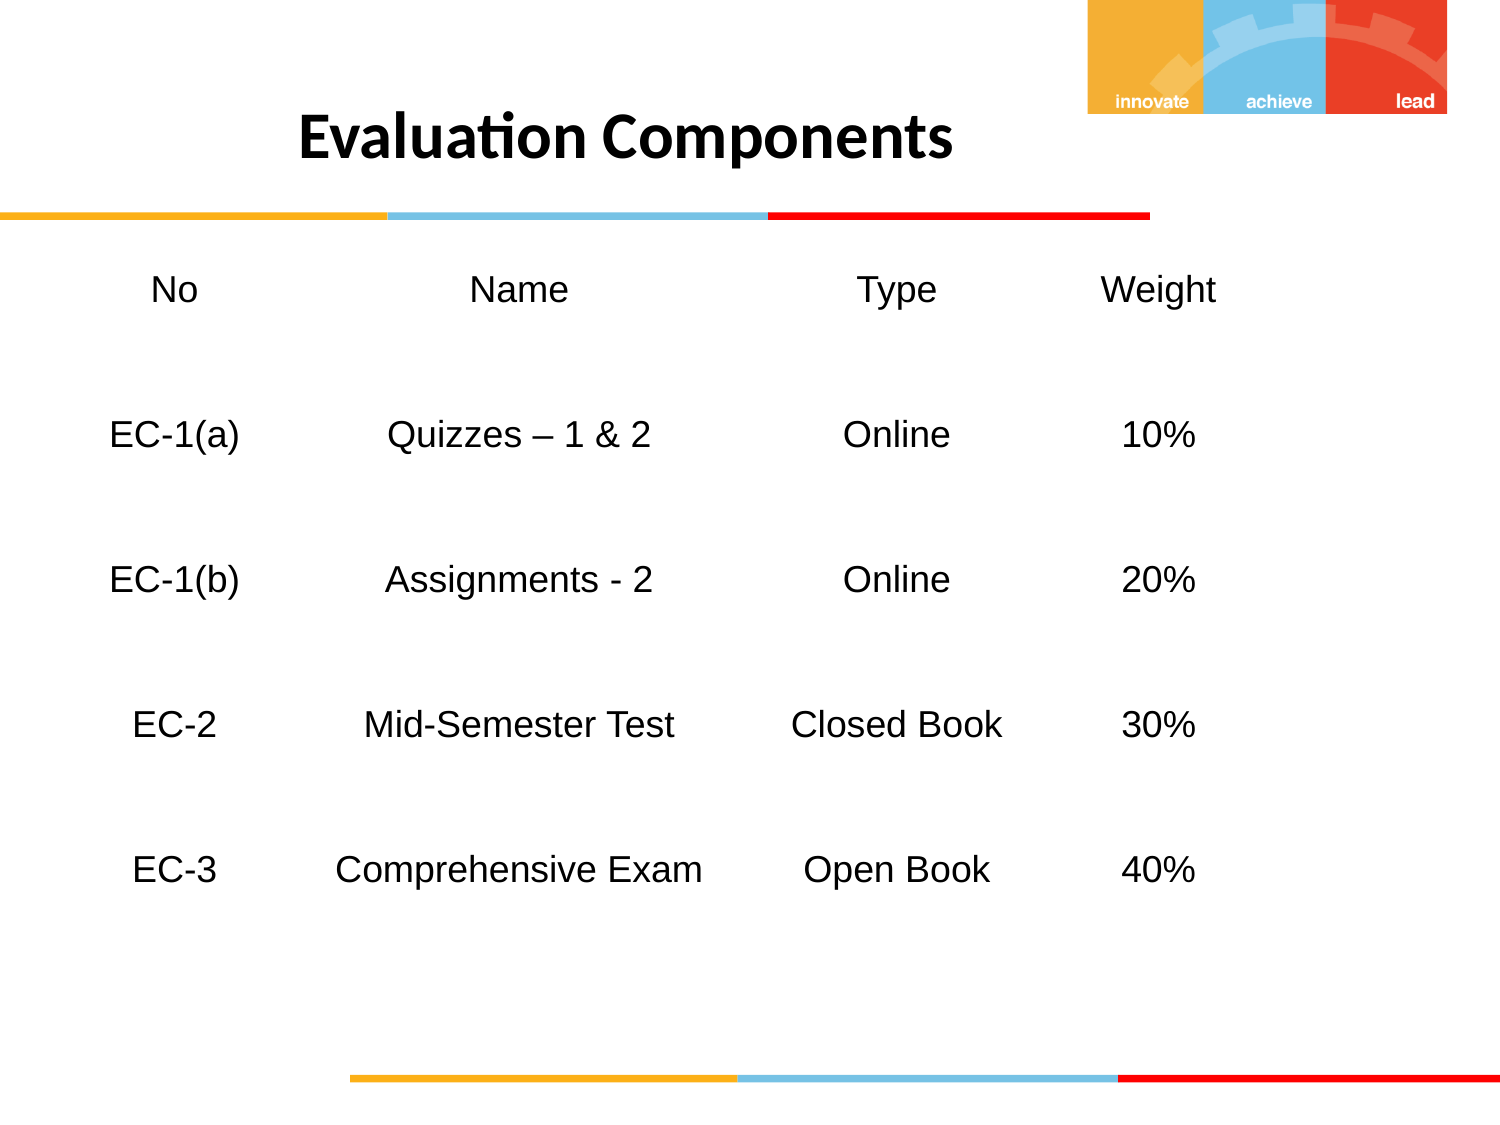

# Evaluation Components
| No | Name | Type | Weight |
| --- | --- | --- | --- |
| EC-1(a) | Quizzes – 1 & 2 | Online | 10% |
| EC-1(b) | Assignments - 2 | Online | 20% |
| EC-2 | Mid-Semester Test | Closed Book | 30% |
| EC-3 | Comprehensive Exam | Open Book | 40% |